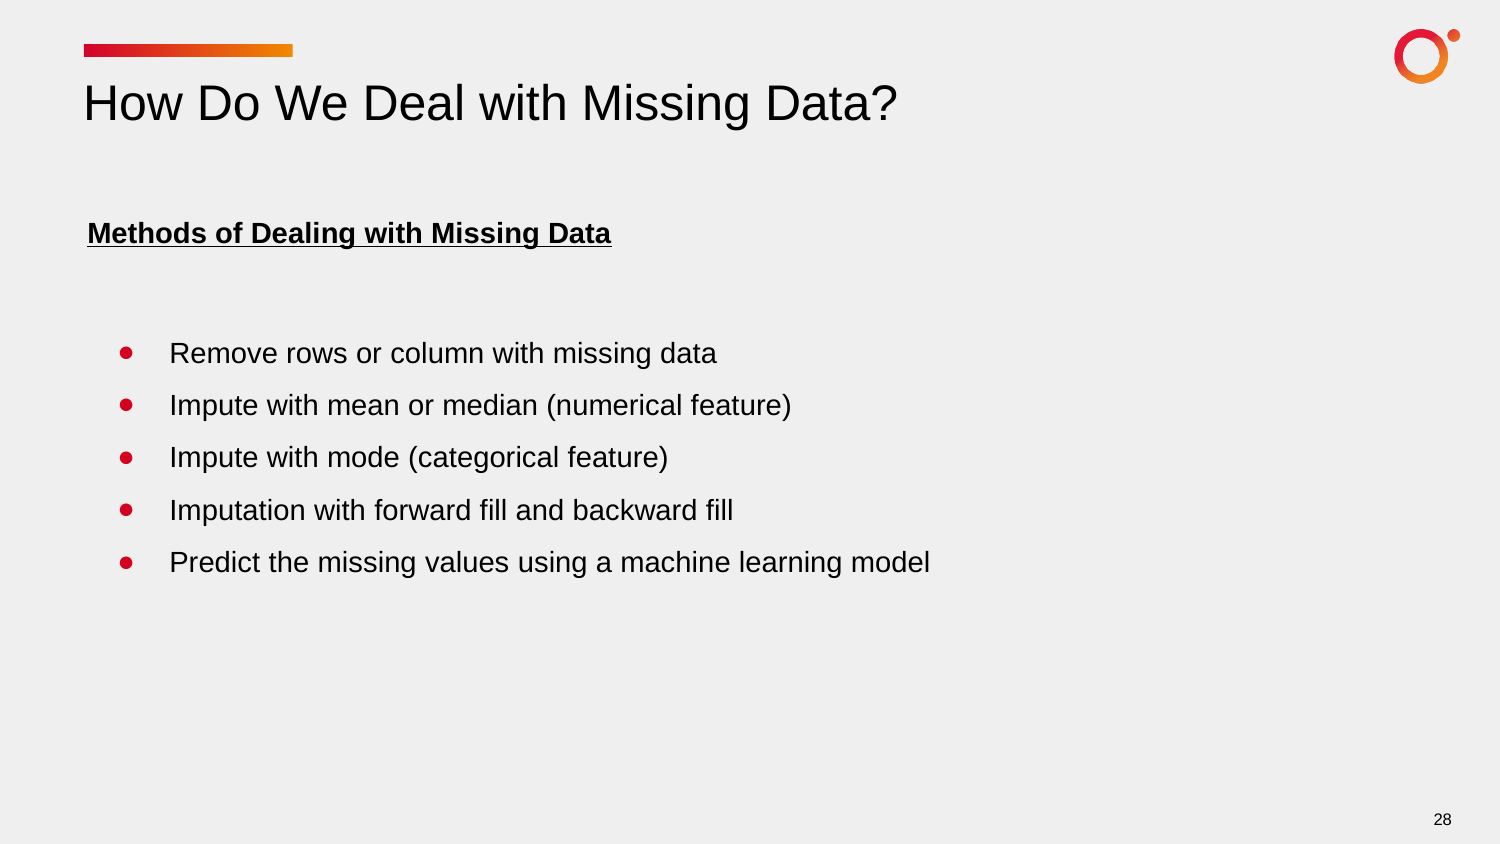

# How Do We Deal with Missing Data?
Methods of Dealing with Missing Data

Remove rows or column with missing data
Impute with mean or median (numerical feature)
Impute with mode (categorical feature)
Imputation with forward fill and backward fill
Predict the missing values using a machine learning model
28